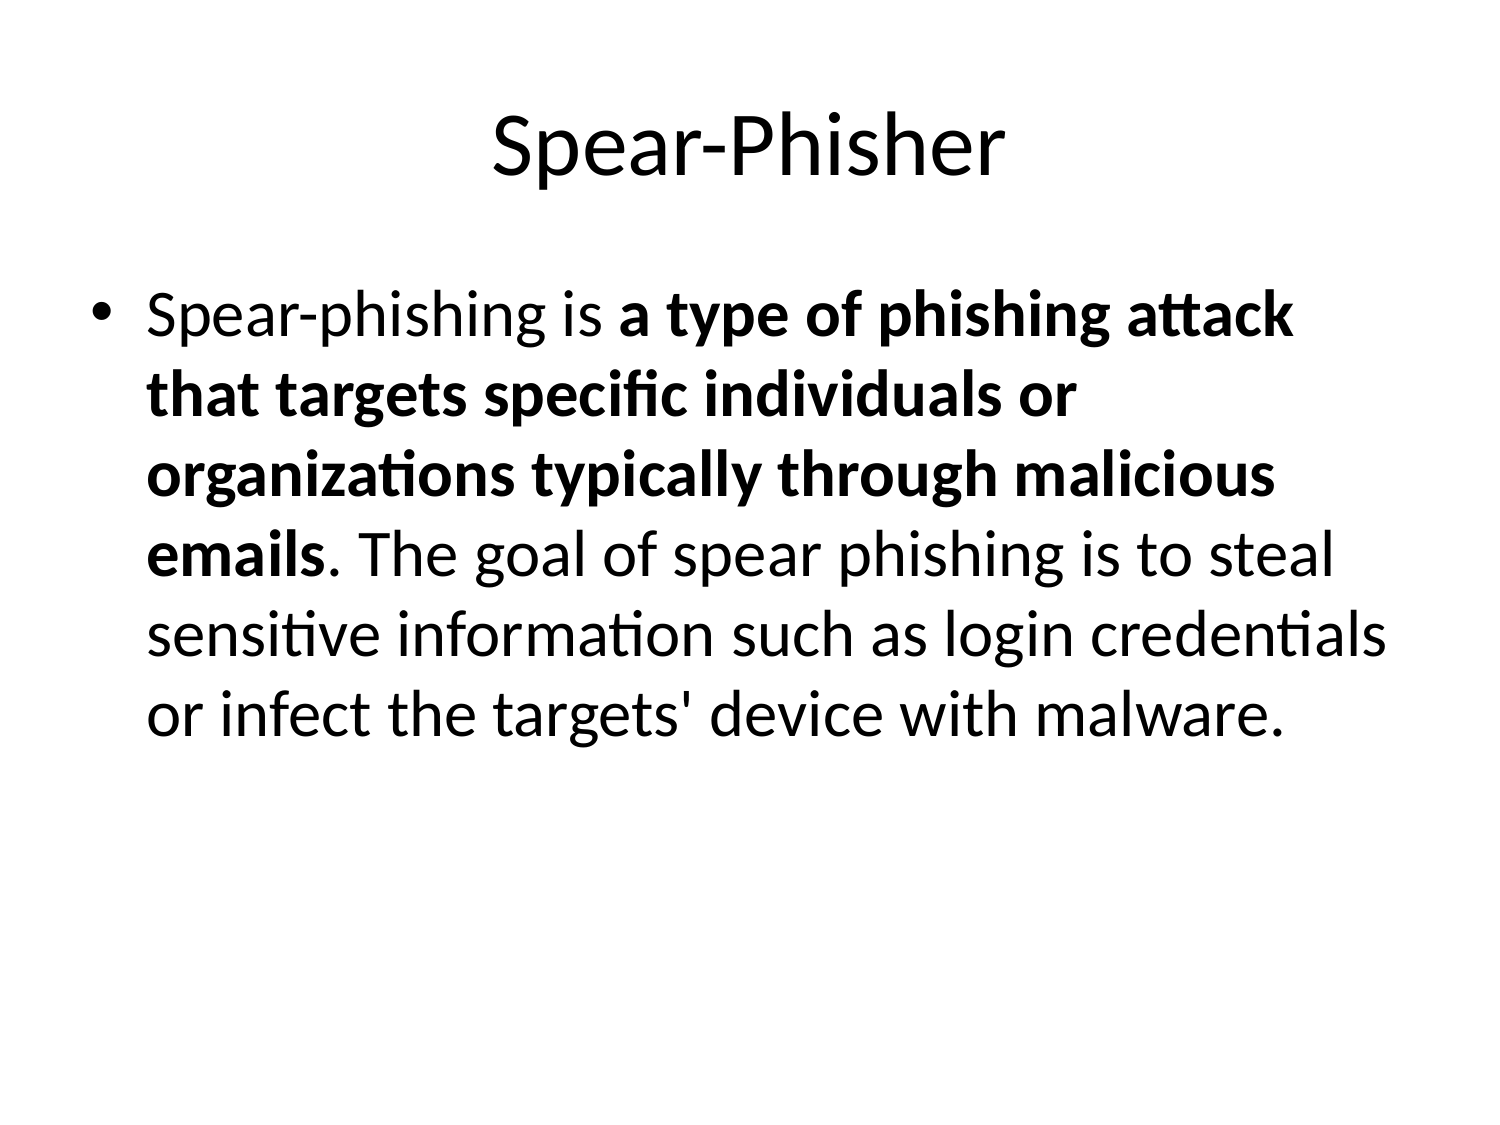

# Spear-Phisher
Spear-phishing is a type of phishing attack that targets specific individuals or organizations typically through malicious emails. The goal of spear phishing is to steal sensitive information such as login credentials or infect the targets' device with malware.